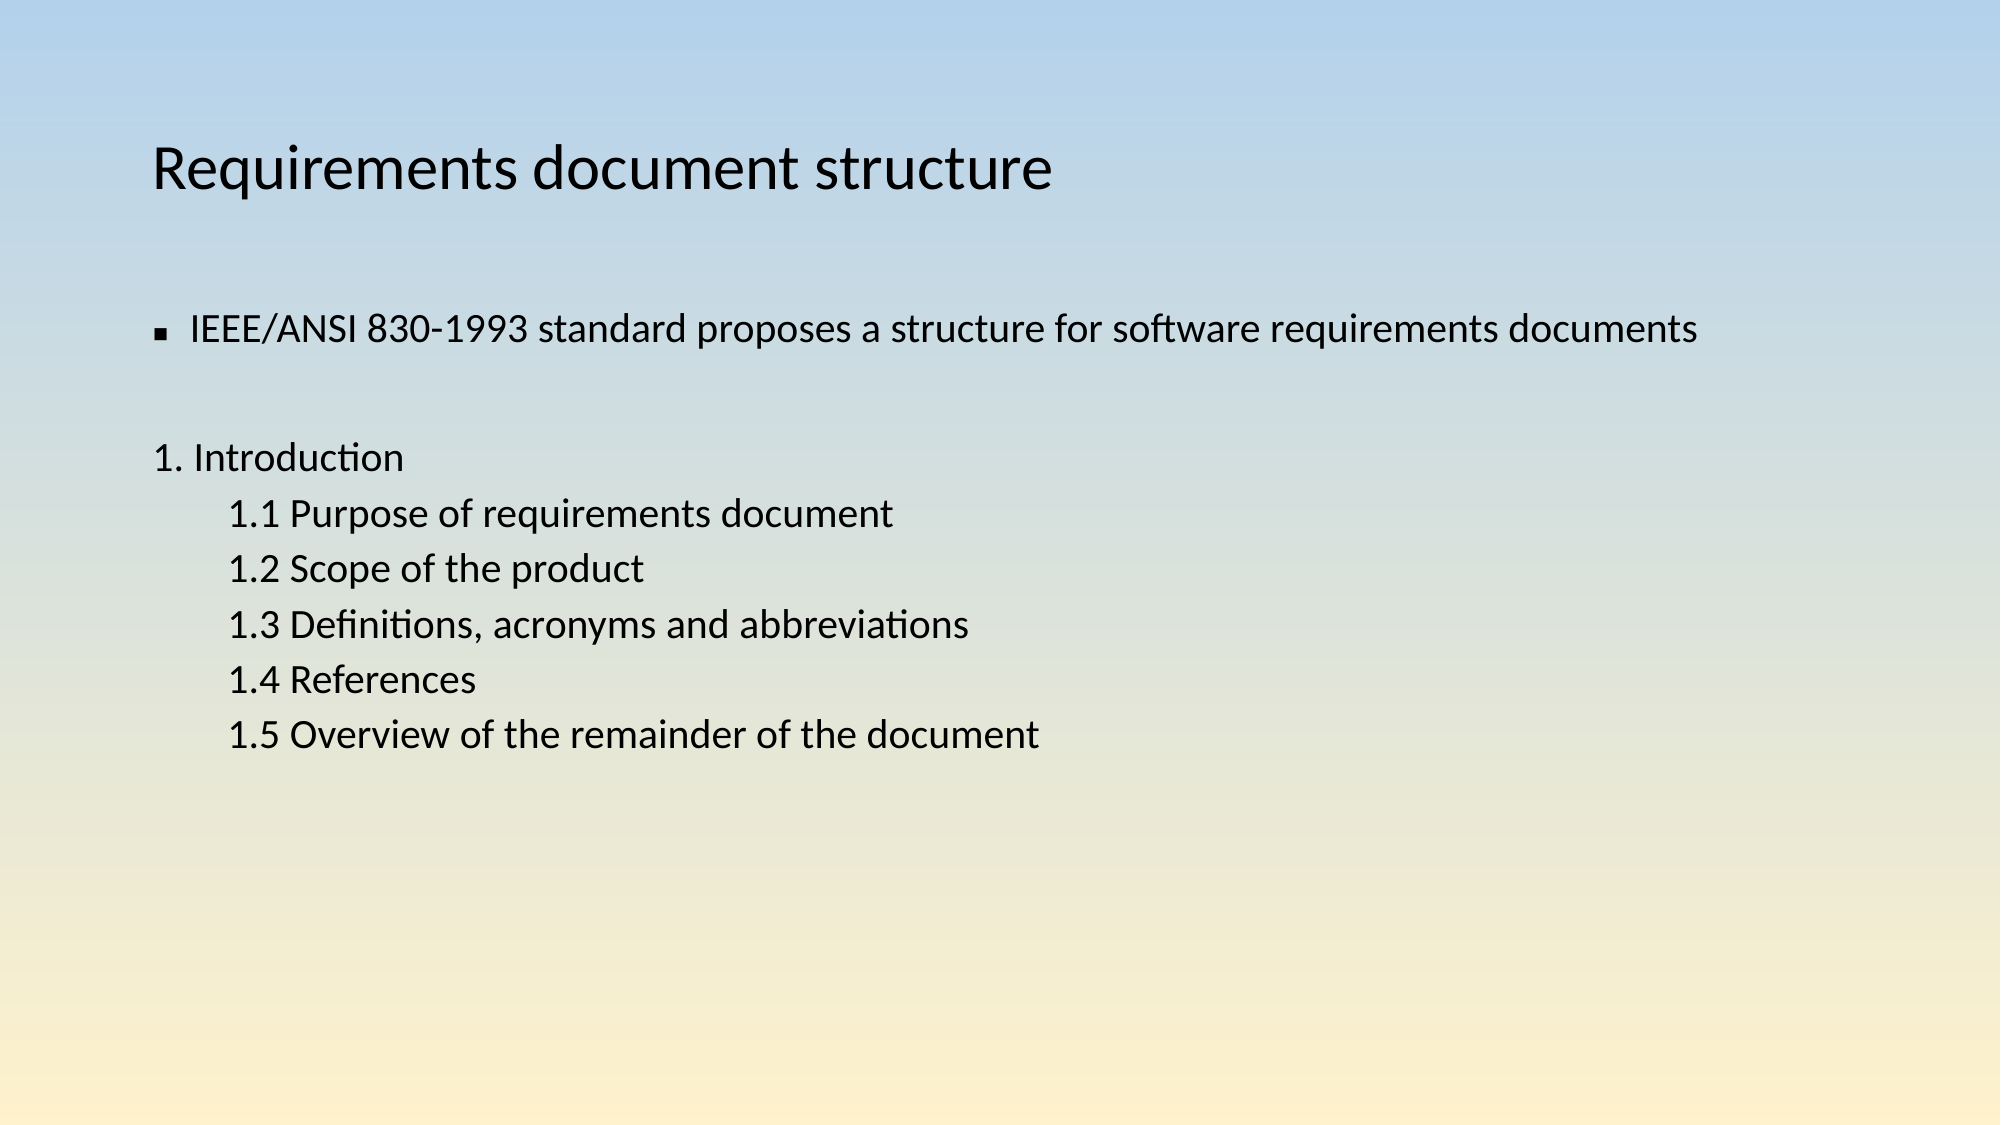

# Requirements document structure
IEEE/ANSI 830-1993 standard proposes a structure for software requirements documents

1. Introduction
1.1 Purpose of requirements document
1.2 Scope of the product
1.3 Definitions, acronyms and abbreviations
1.4 References
1.5 Overview of the remainder of the document